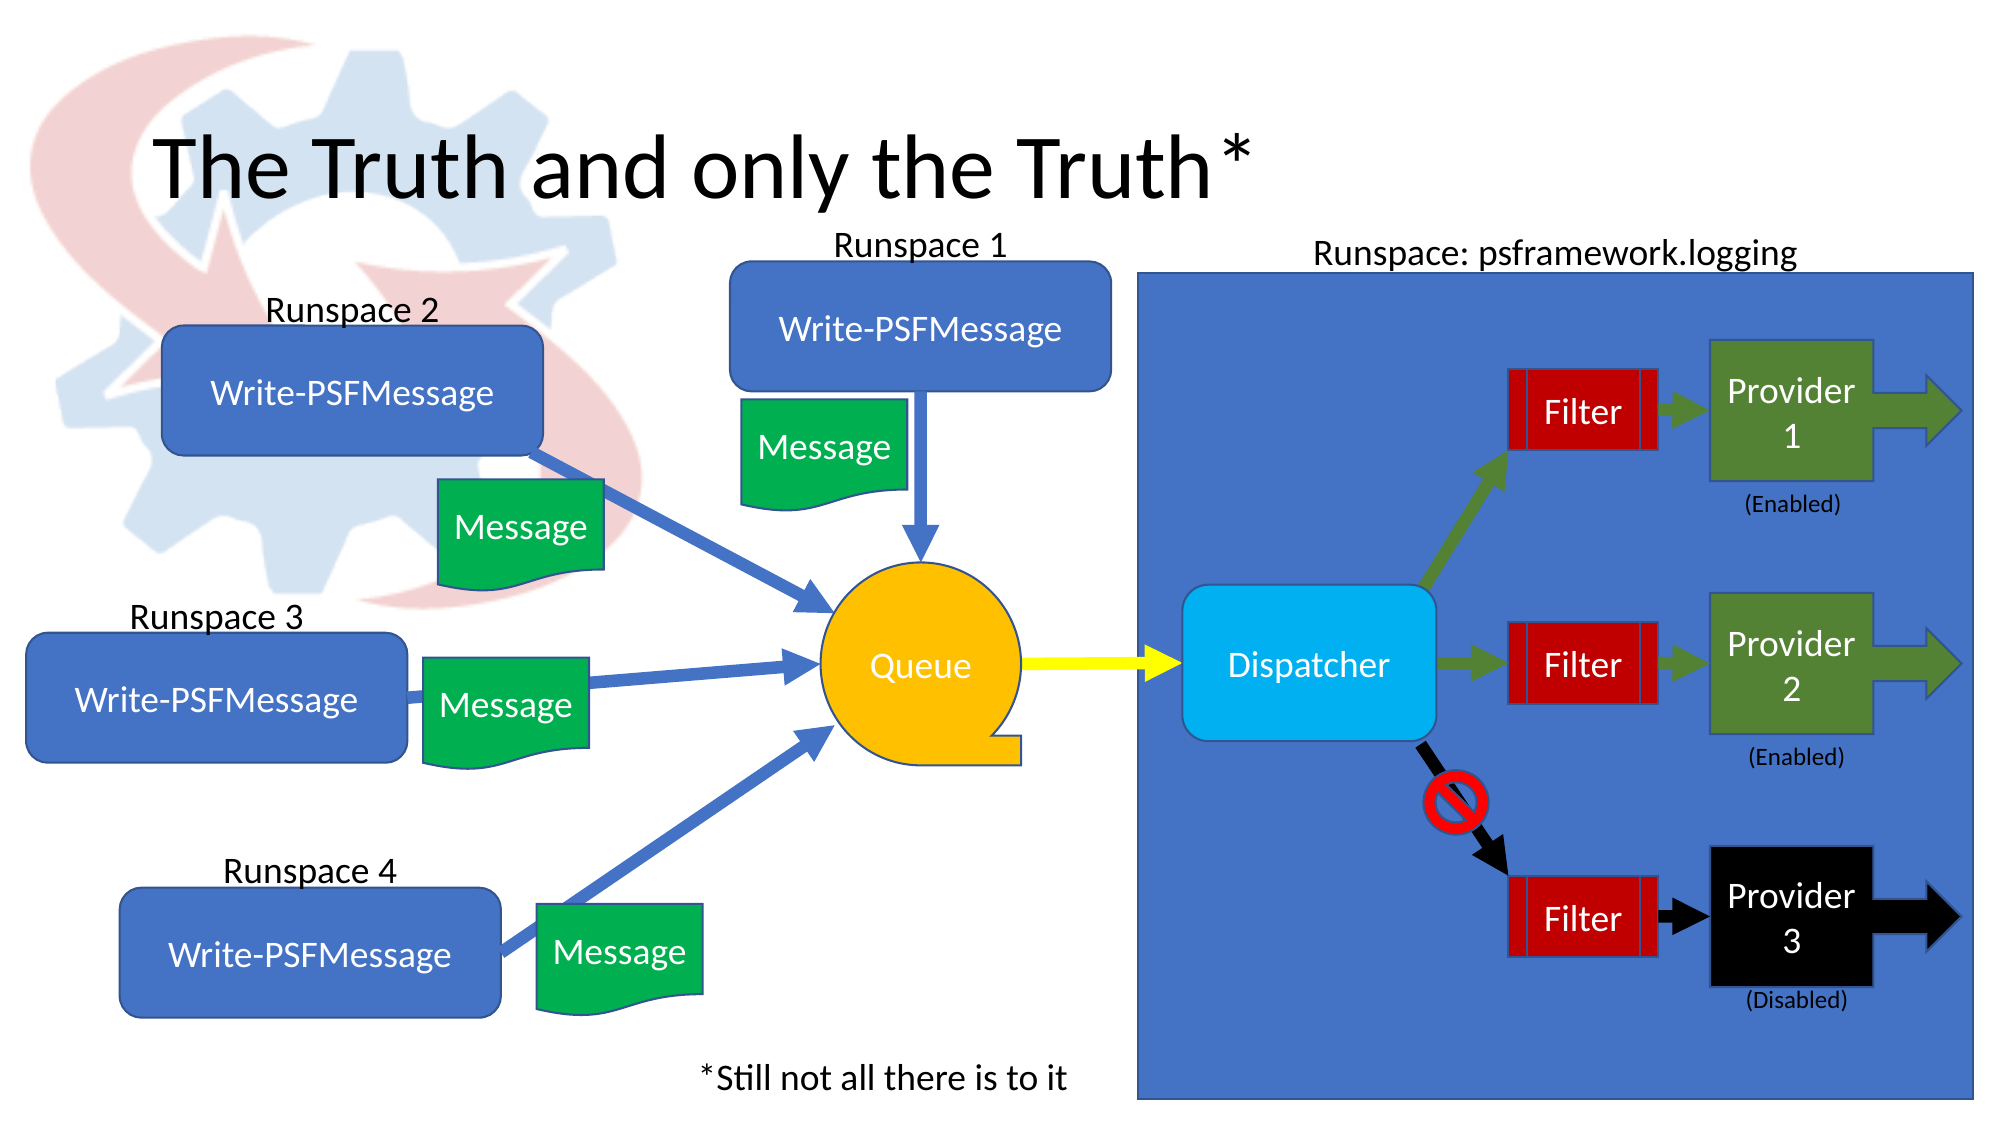

# The Truth and only the Truth*
Runspace 1
Runspace: psframework.logging
Write-PSFMessage

Runspace 2
Write-PSFMessage
Provider 1
Filter
Message
Message
(Enabled)
Queue
Runspace 3
Dispatcher
Provider 2
Filter
Write-PSFMessage
Message
(Enabled)

Runspace 4
Provider 3
Filter
Write-PSFMessage
Message
(Disabled)
*Still not all there is to it